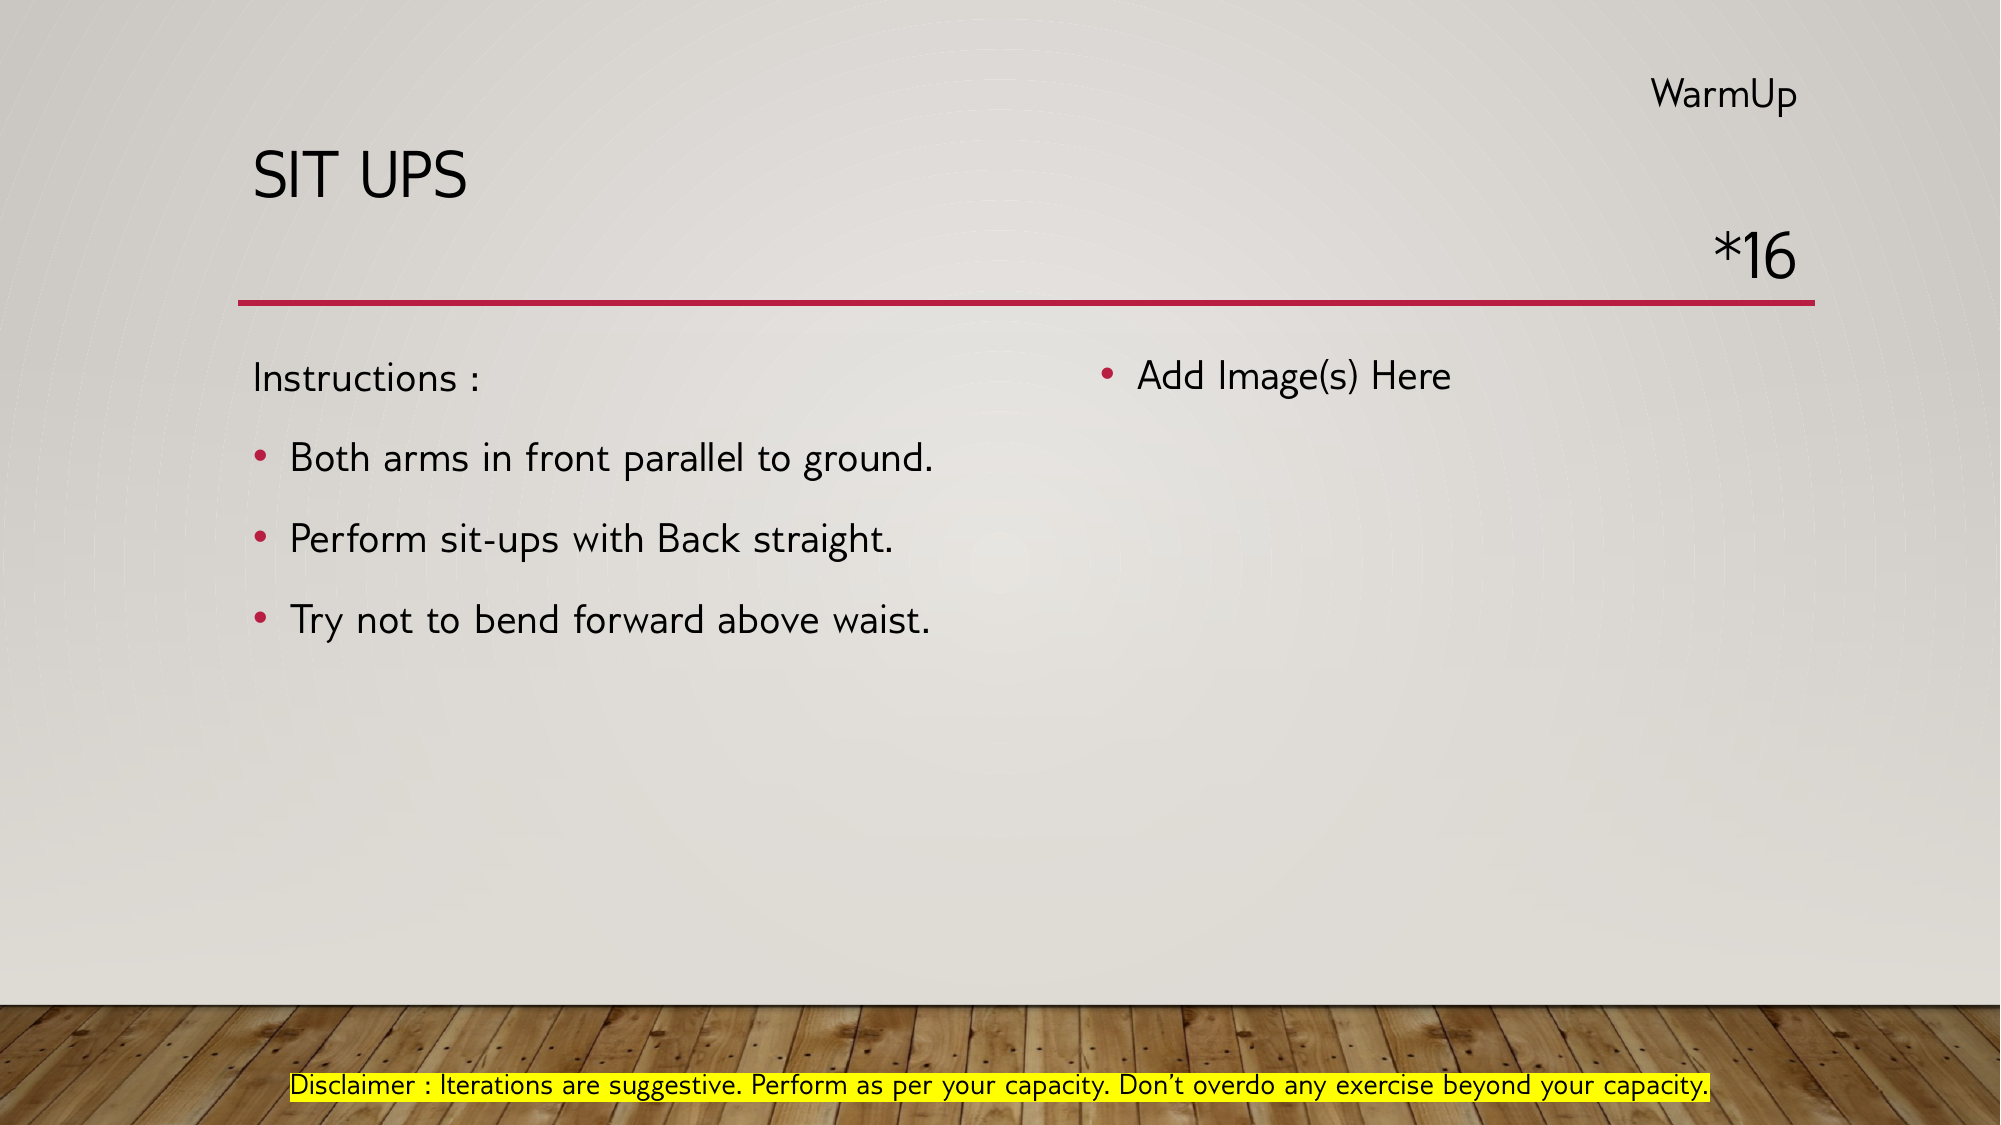

WarmUp
# Sit ups
*16
Add Image(s) Here

Instructions :
Both arms in front parallel to ground.
Perform sit-ups with Back straight.
Try not to bend forward above waist.
Disclaimer : Iterations are suggestive. Perform as per your capacity. Don’t overdo any exercise beyond your capacity.